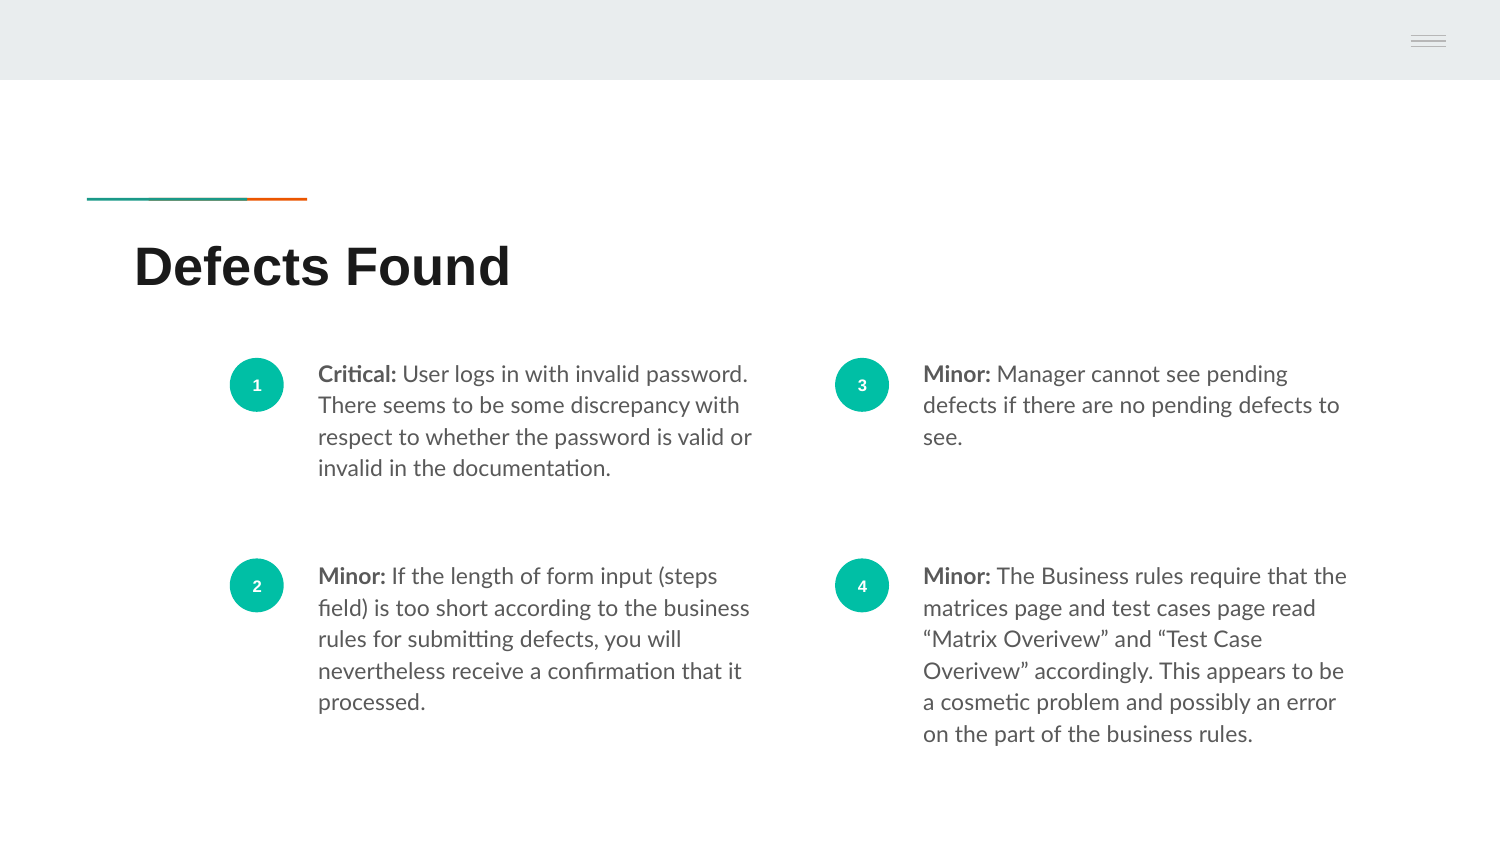

# Defects Found
Critical: User logs in with invalid password. There seems to be some discrepancy with respect to whether the password is valid or invalid in the documentation.
Minor: Manager cannot see pending defects if there are no pending defects to see.
1
3
Minor: If the length of form input (steps field) is too short according to the business rules for submitting defects, you will nevertheless receive a confirmation that it processed.
Minor: The Business rules require that the matrices page and test cases page read “Matrix Overivew” and “Test Case Overivew” accordingly. This appears to be a cosmetic problem and possibly an error on the part of the business rules.
2
4